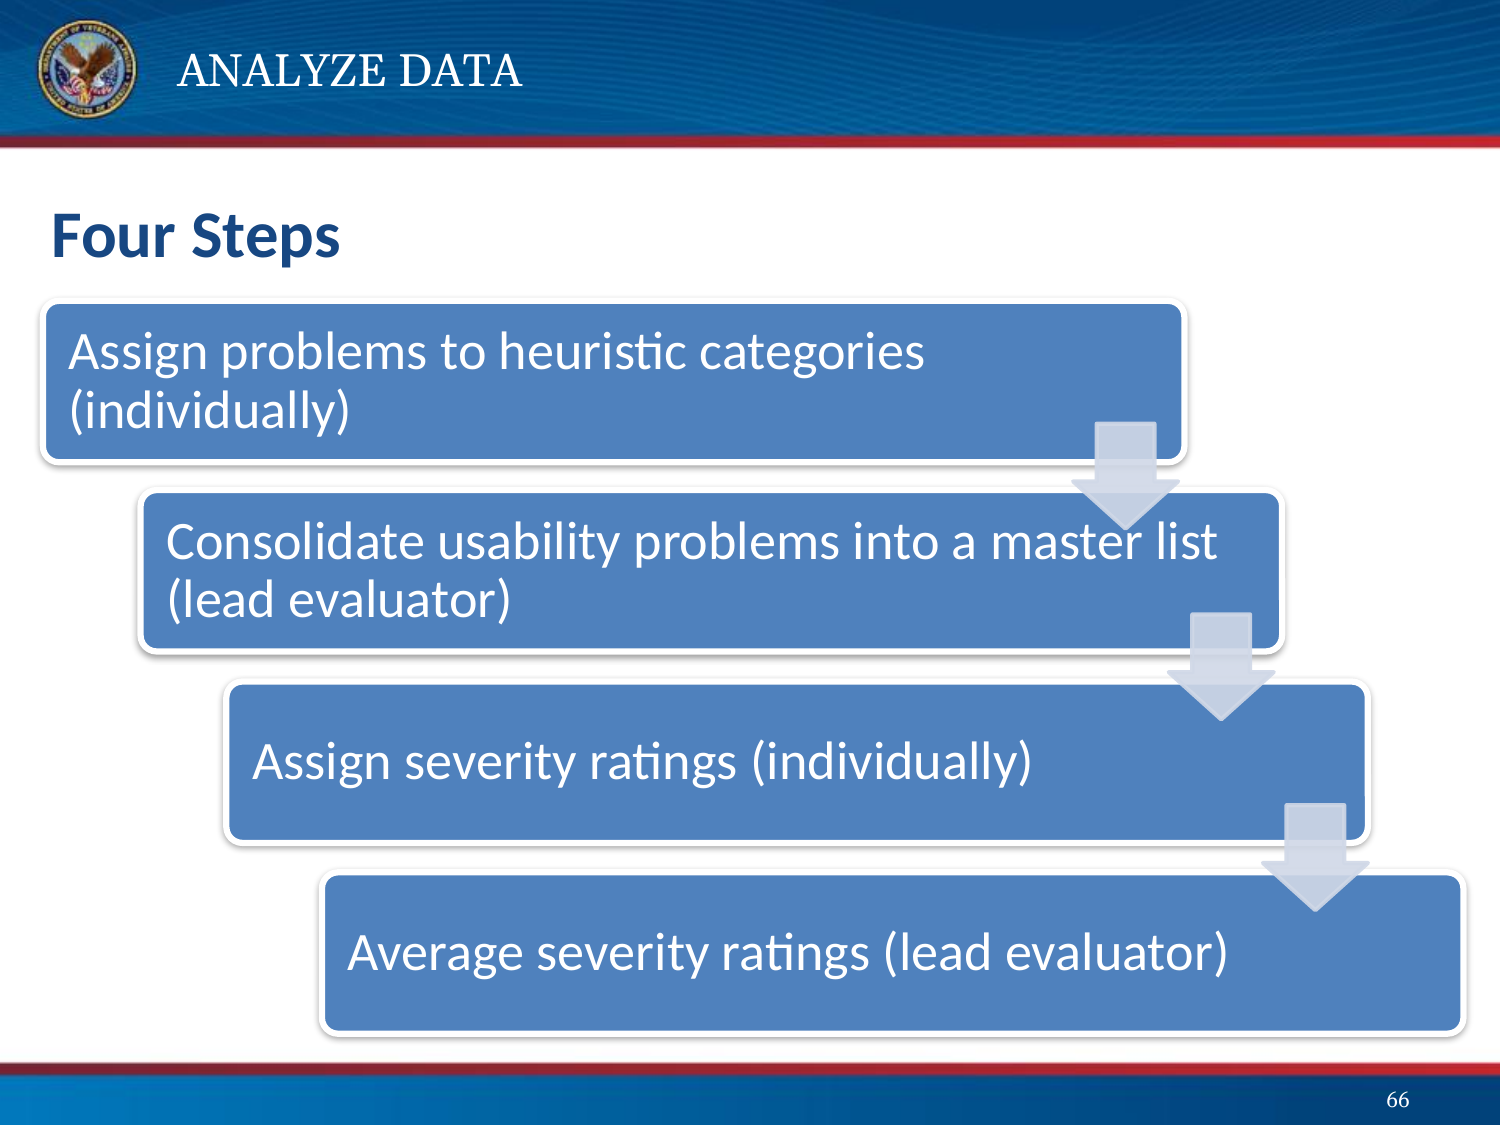

# Analyze Data
Four Steps
Consolidate usability problems into a master list (lead evaluator)
Assign problems to heuristic categories (individually)
Assign severity ratings (individually)
Average severity ratings (lead evaluator)

66